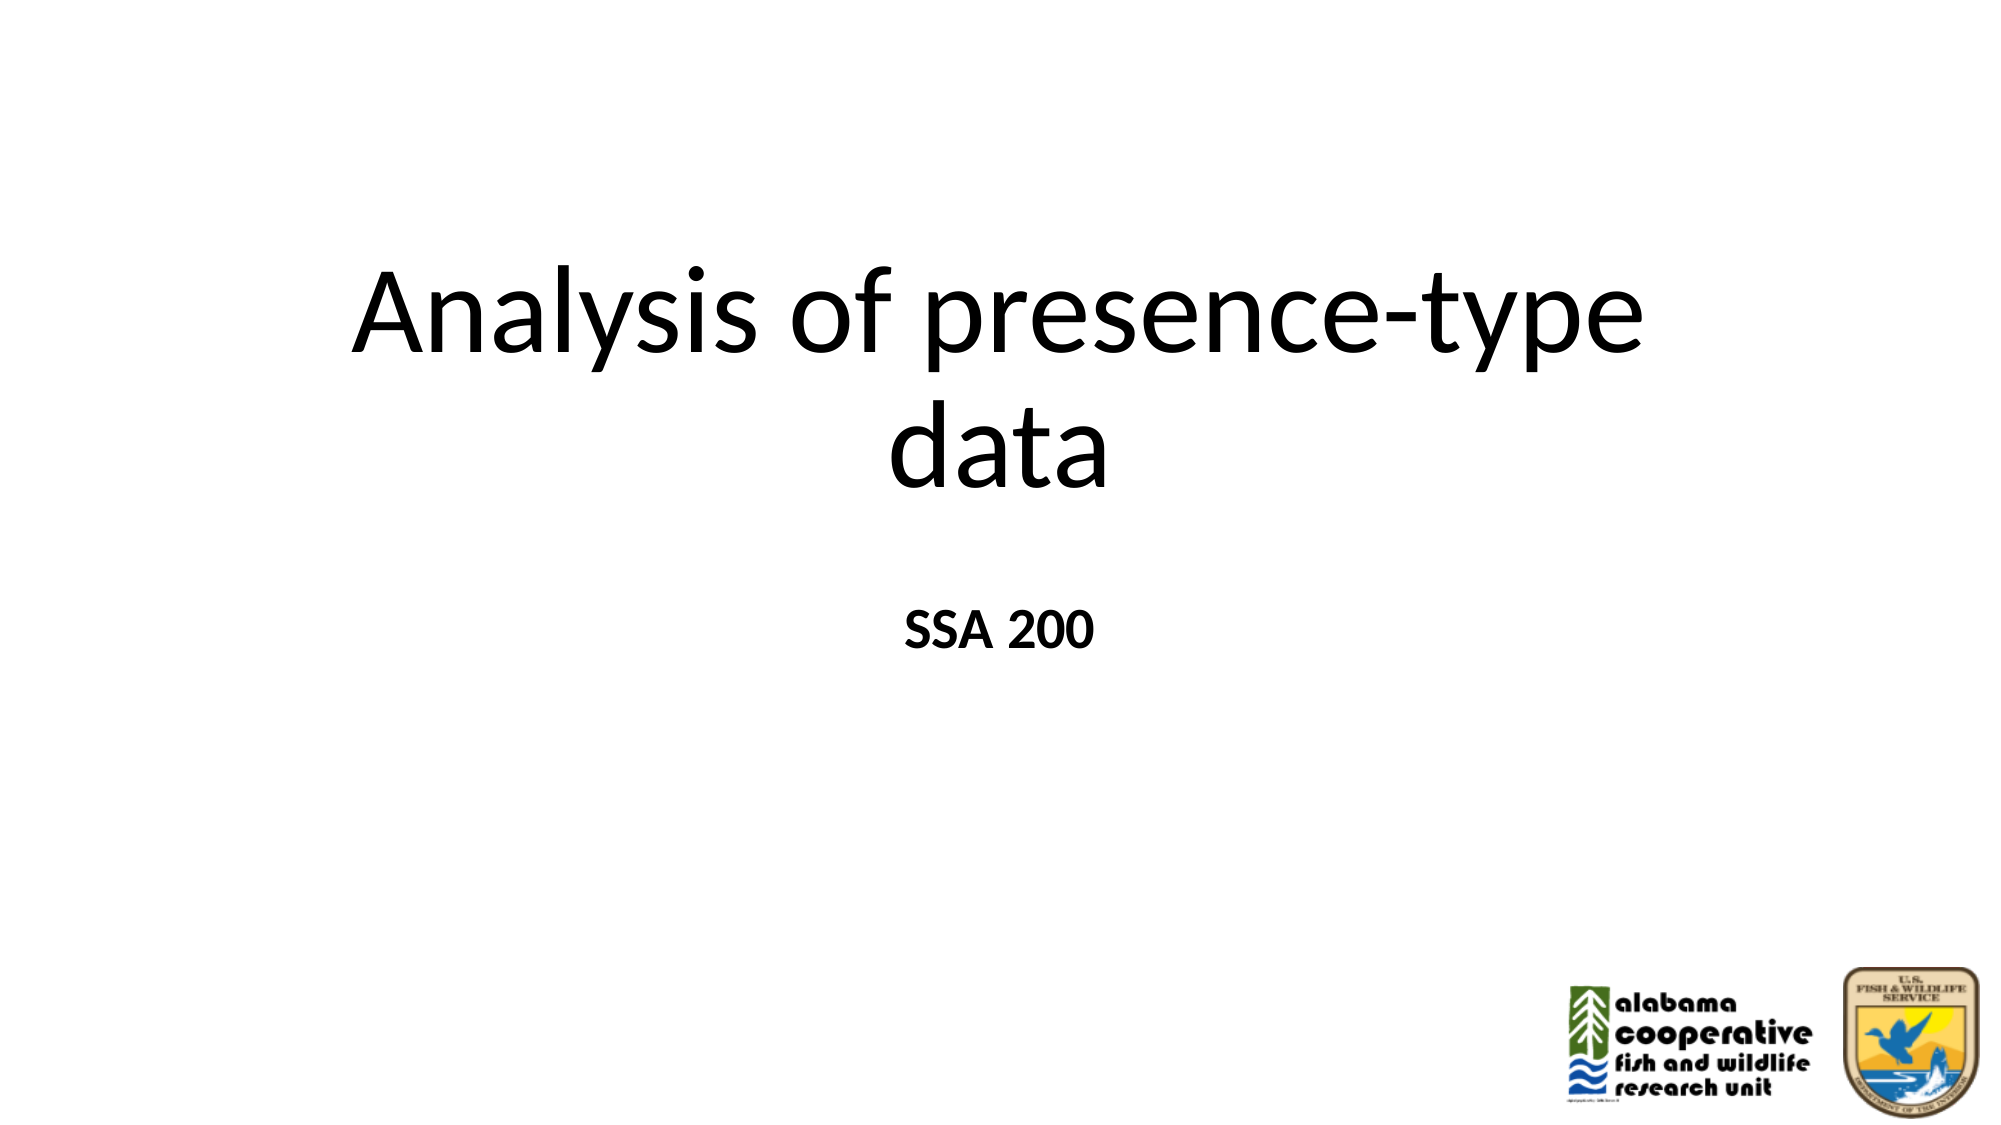

# Analysis of presence-type data
SSA 200